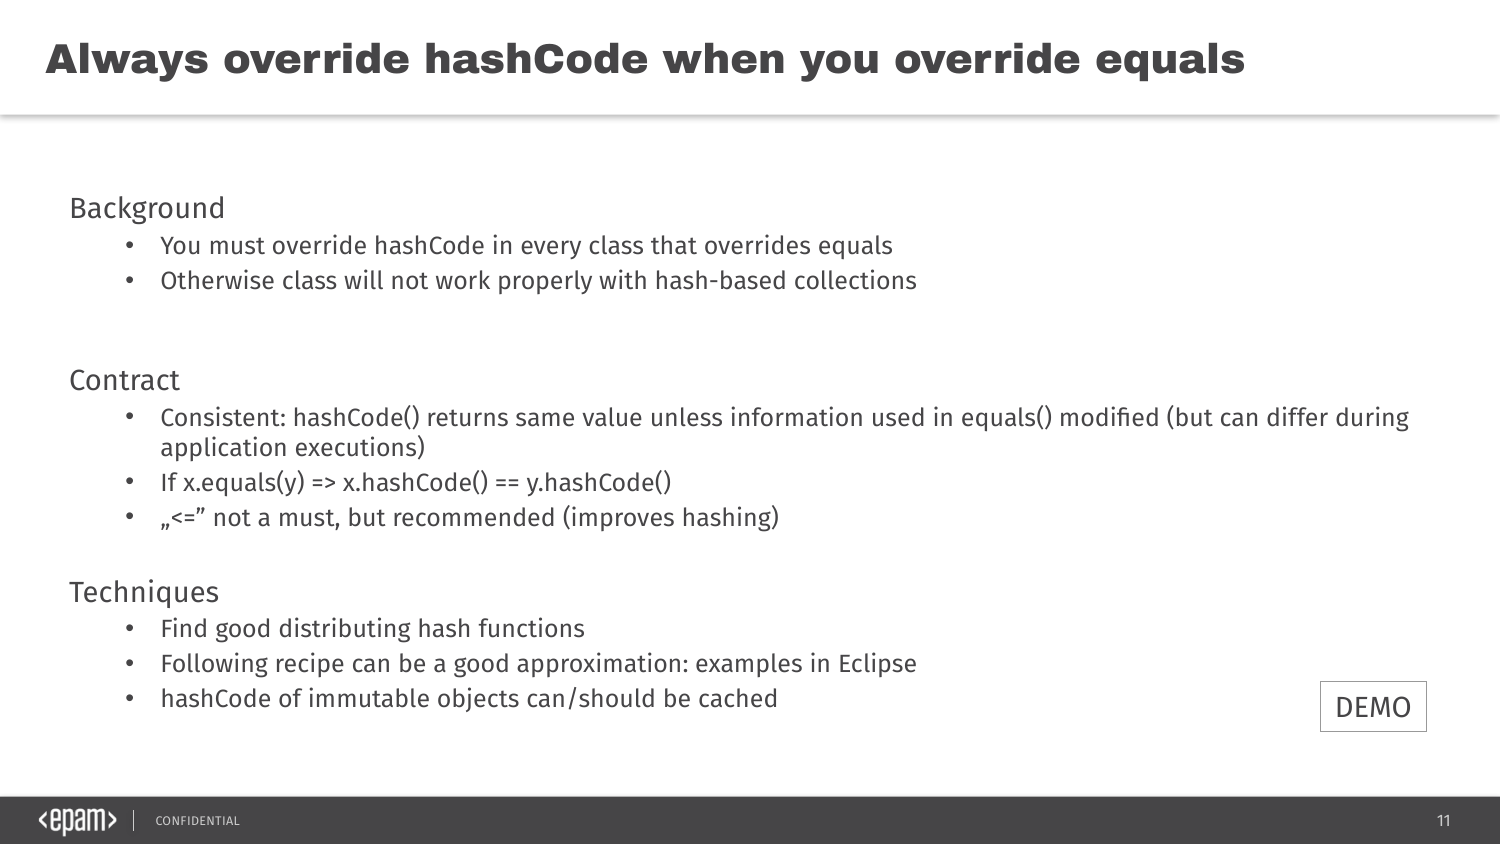

Always override hashCode when you override equals
Background
You must override hashCode in every class that overrides equals
Otherwise class will not work properly with hash-based collections

Contract
Consistent: hashCode() returns same value unless information used in equals() modified (but can differ during application executions)
If x.equals(y) => x.hashCode() == y.hashCode()
„<=” not a must, but recommended (improves hashing)

Techniques
Find good distributing hash functions
Following recipe can be a good approximation: examples in Eclipse
hashCode of immutable objects can/should be cached

DEMO